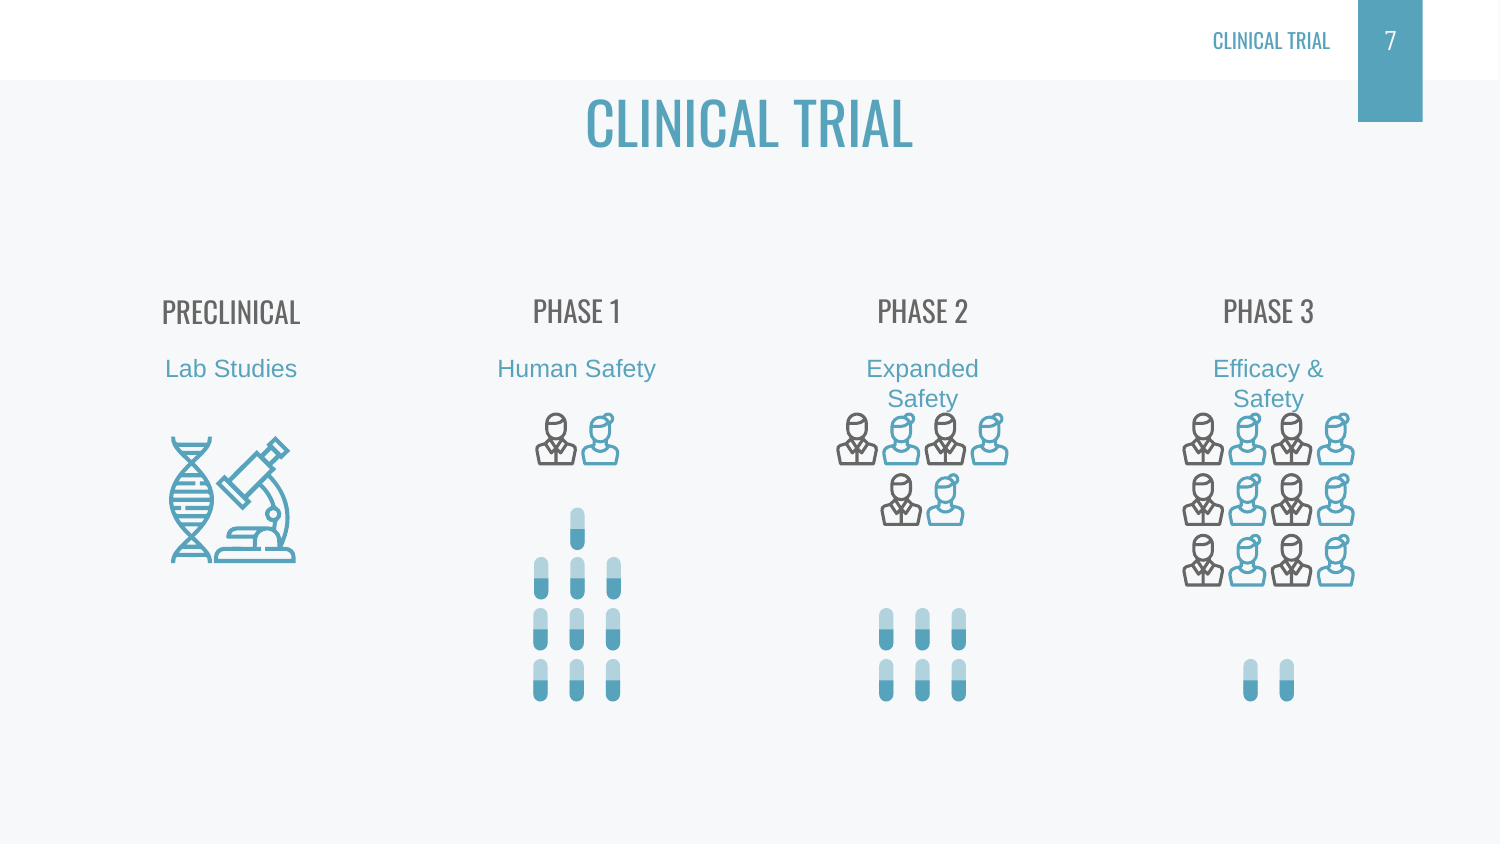

7
CLINICAL TRIAL
# CLINICAL TRIAL
PHASE 1
PHASE 2
PHASE 3
PRECLINICAL
Lab Studies
Human Safety
Expanded Safety
Efficacy & Safety